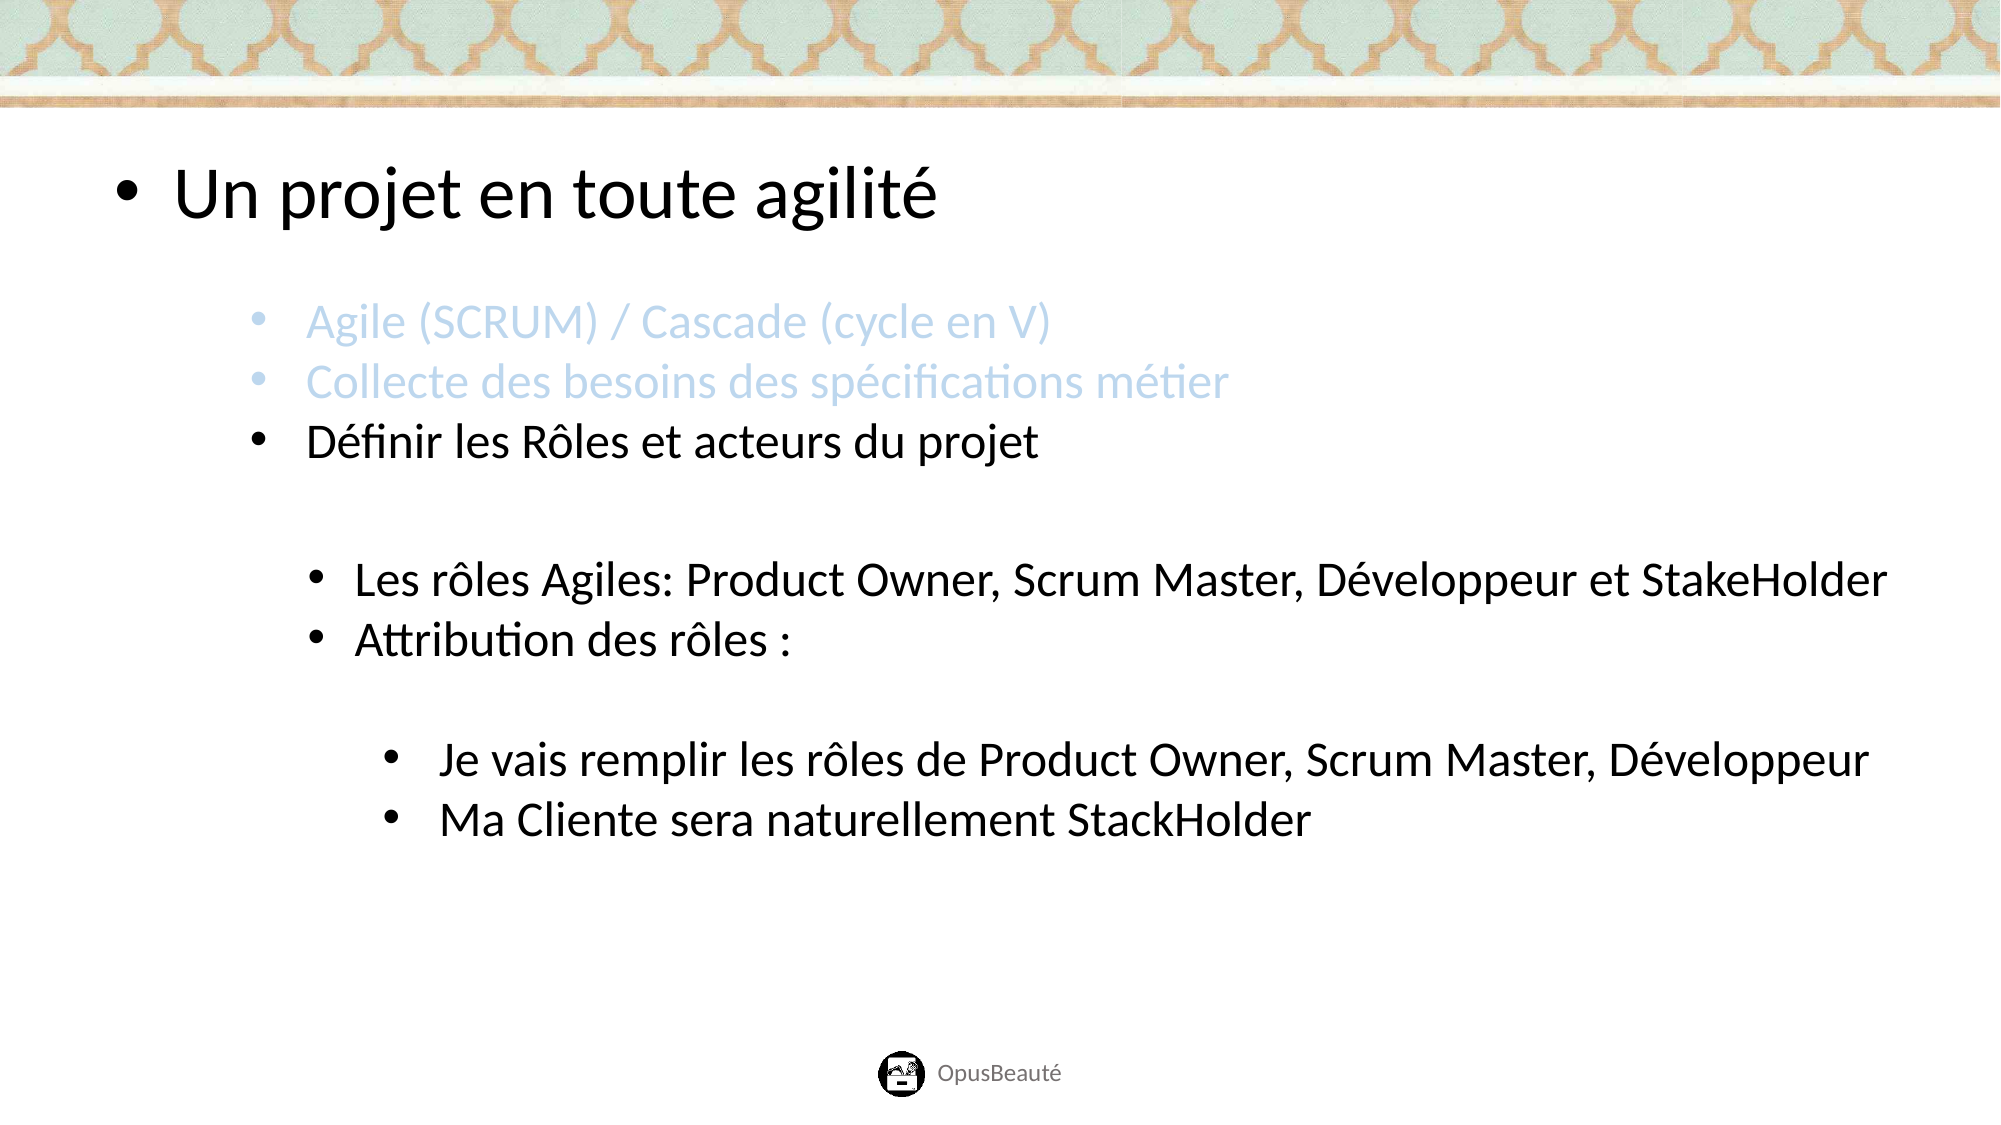

Un projet en toute agilité

Agile (SCRUM) / Cascade (cycle en V)
Collecte des besoins des spécifications métier
Définir les Rôles et acteurs du projet

Les rôles Agiles: Product Owner, Scrum Master, Développeur et StakeHolder
Attribution des rôles :

Je vais remplir les rôles de Product Owner, Scrum Master, Développeur
Ma Cliente sera naturellement StackHolder